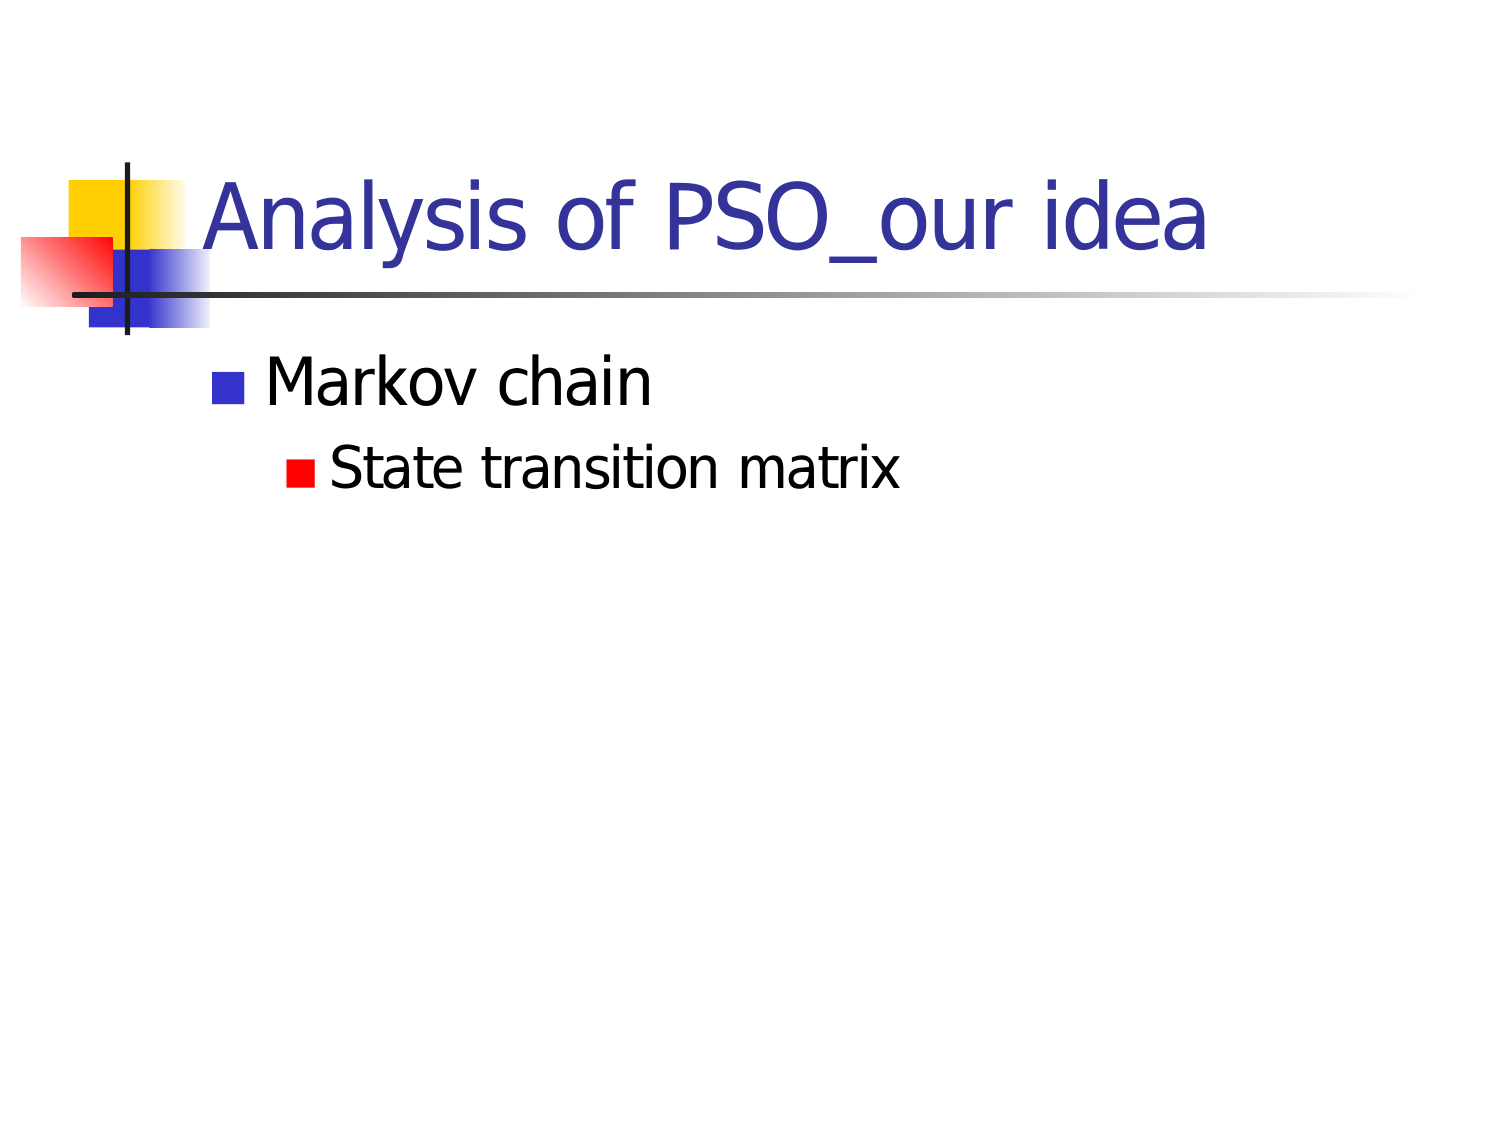

# Analysis of PSO_our idea
Markov chain
State transition matrix